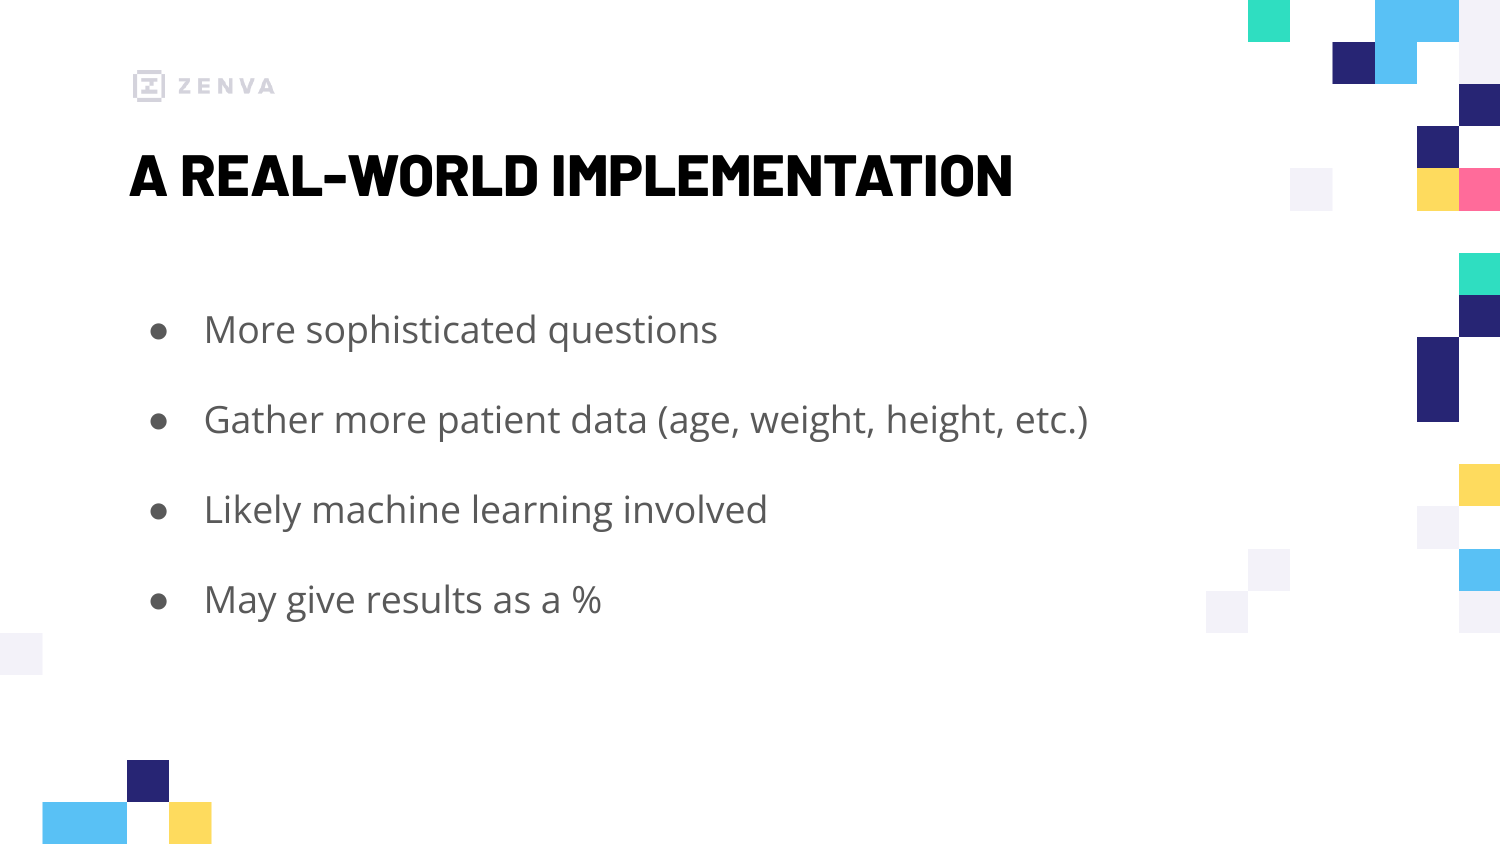

# A REAL-WORLD IMPLEMENTATION
More sophisticated questions
Gather more patient data (age, weight, height, etc.)
Likely machine learning involved
May give results as a %